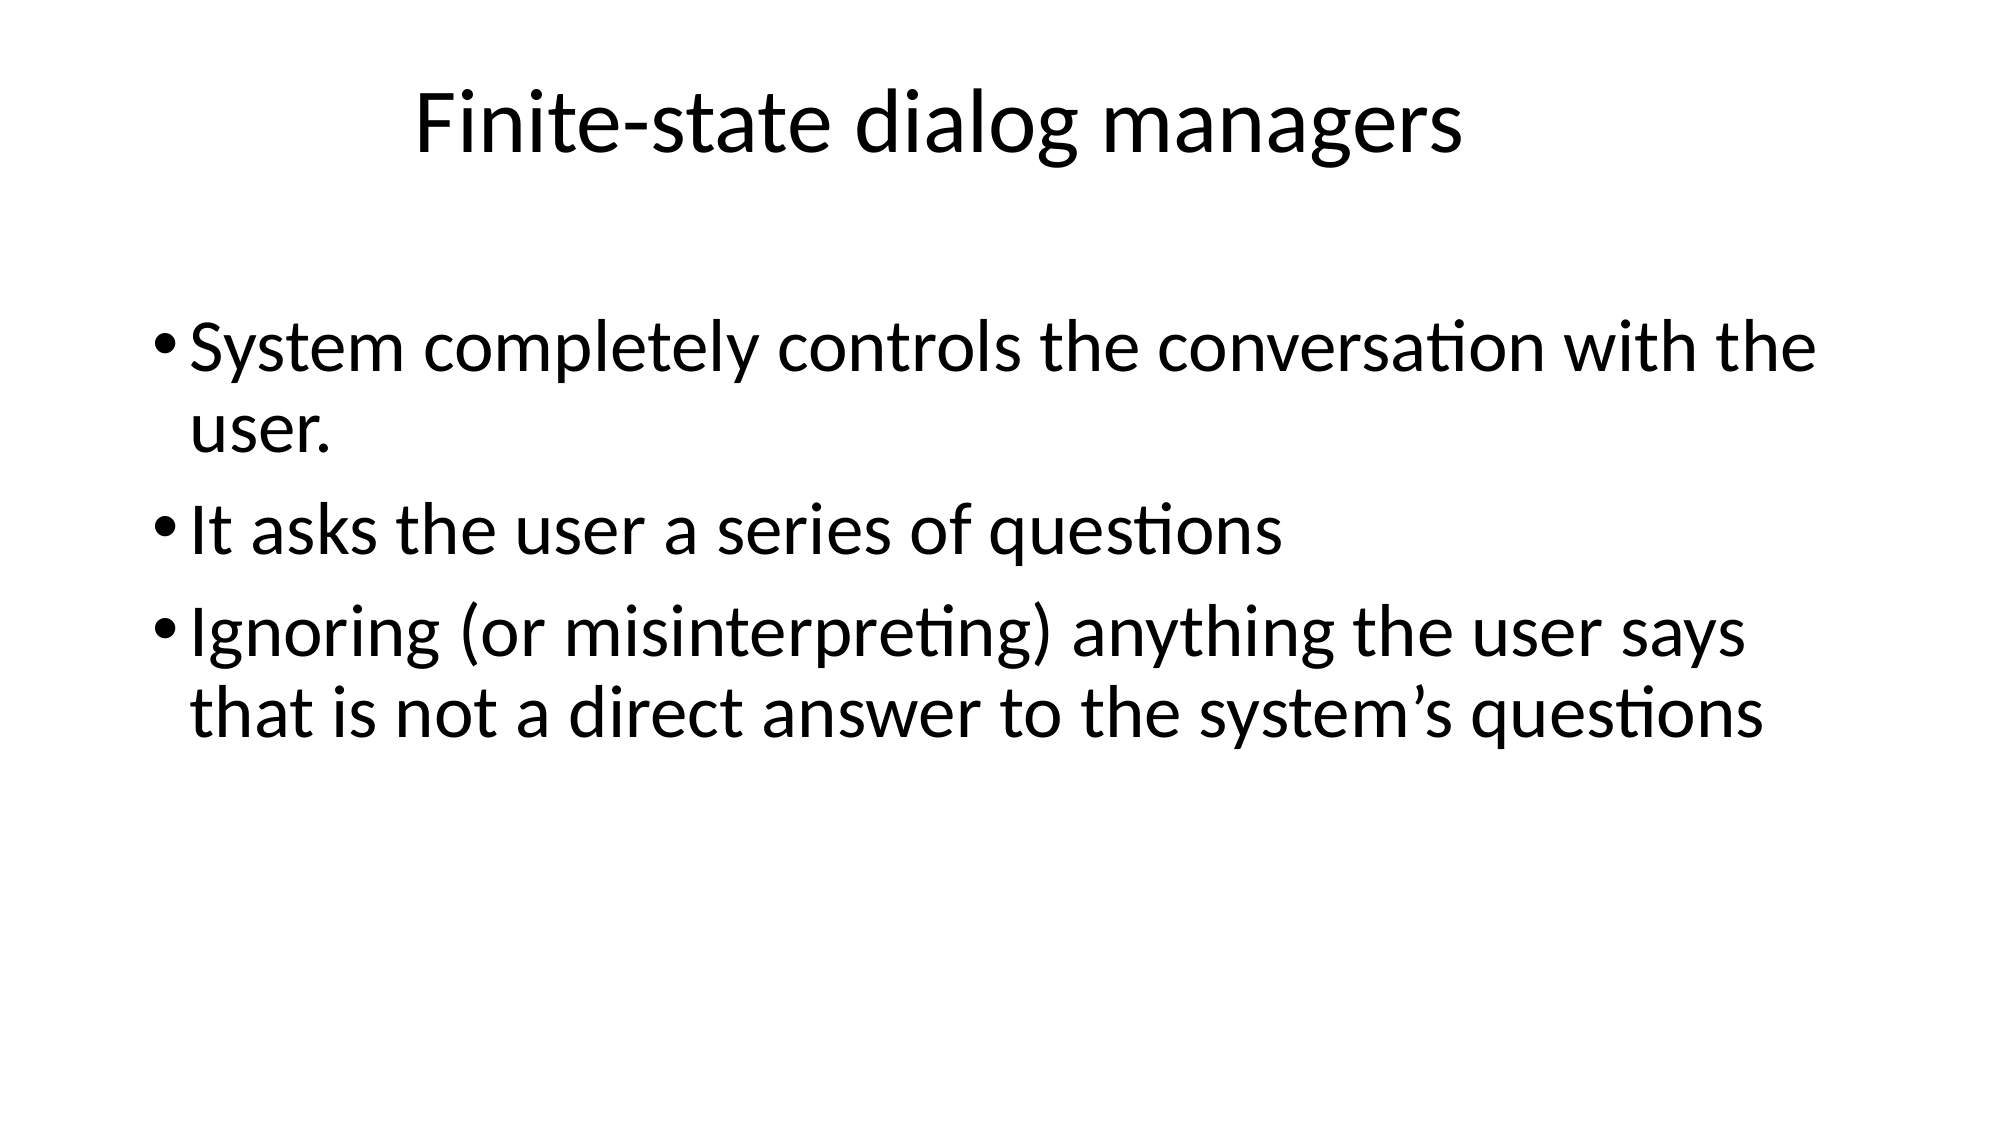

# Finite-state dialog managers
System completely controls the conversation with the user.
It asks the user a series of questions
Ignoring (or misinterpreting) anything the user says that is not a direct answer to the system’s questions